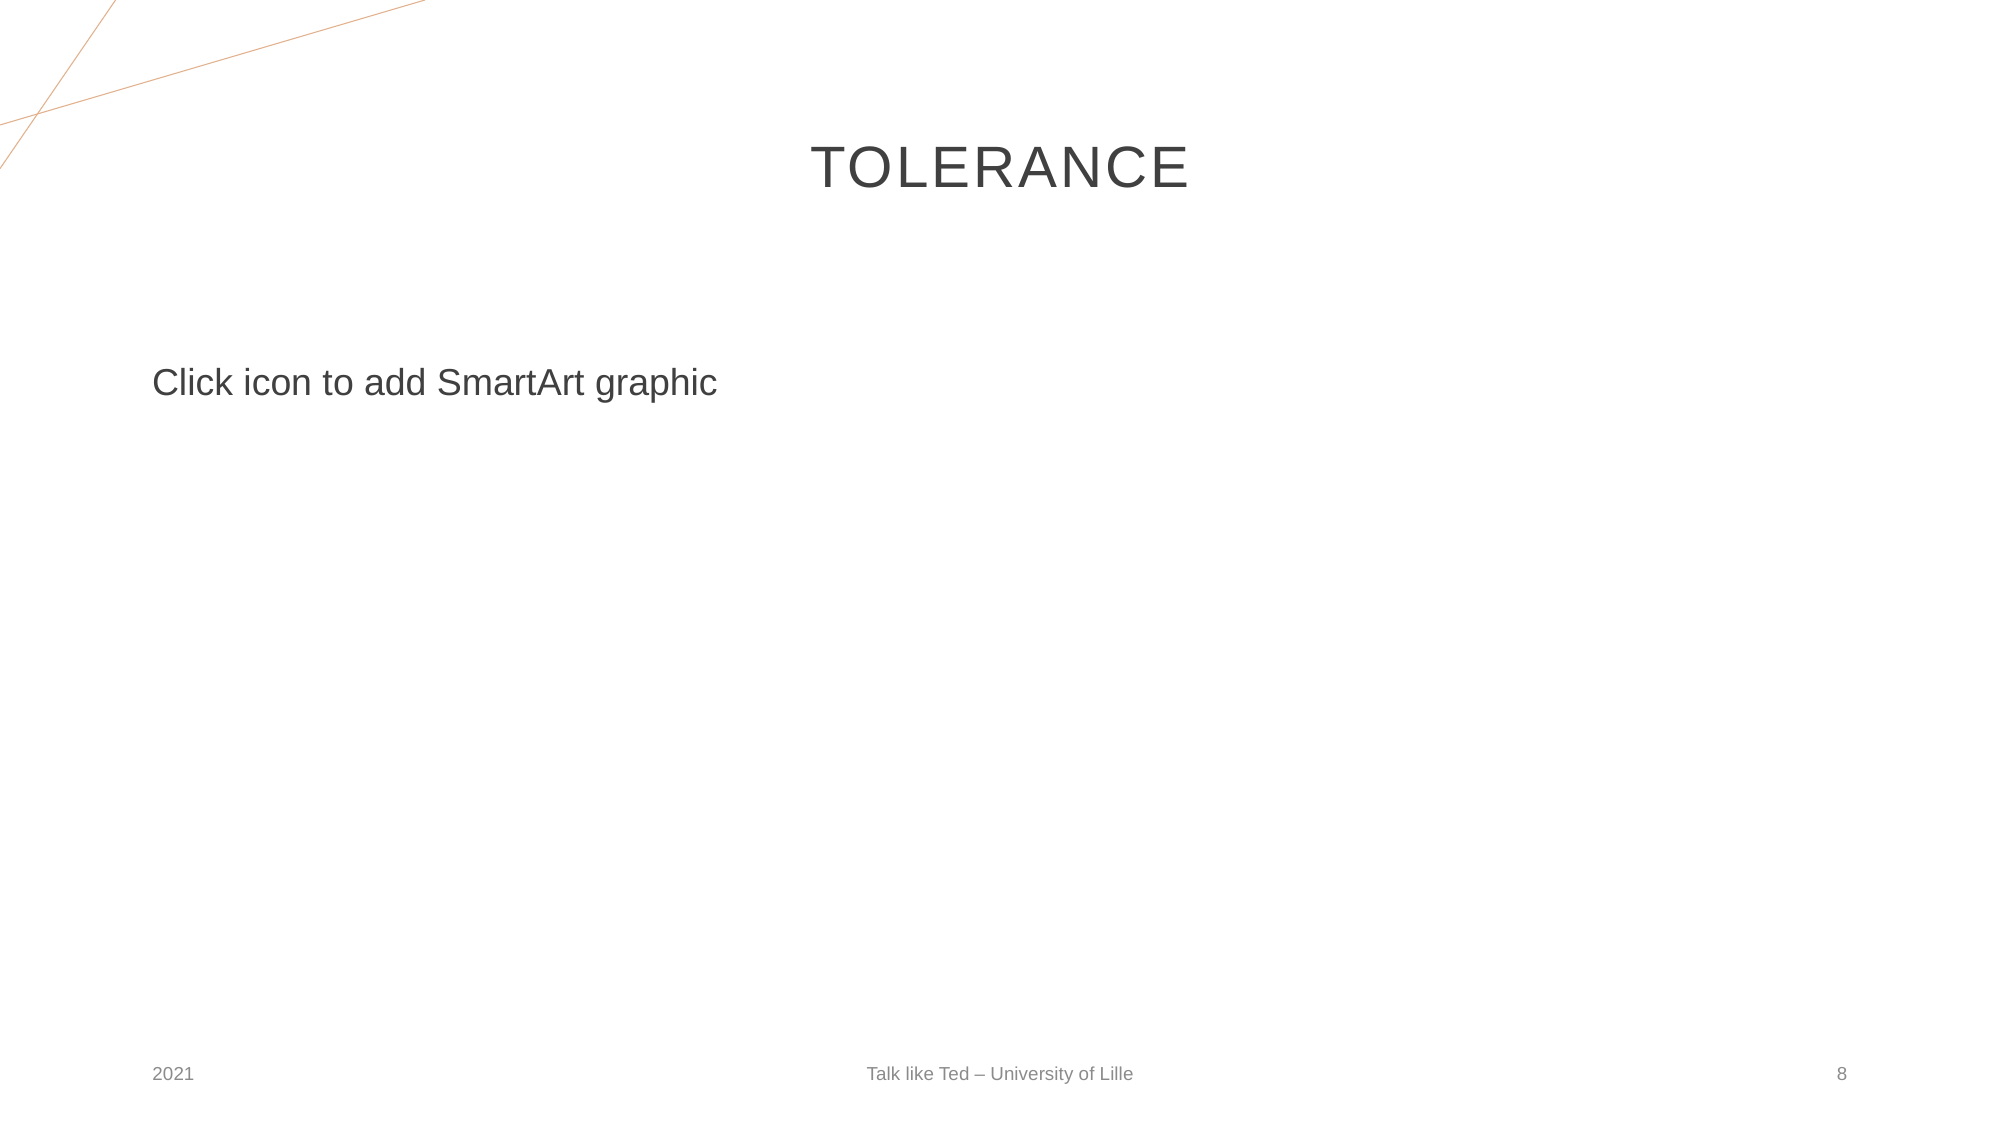

# Tolerance

2021
Talk like Ted – University of Lille
8